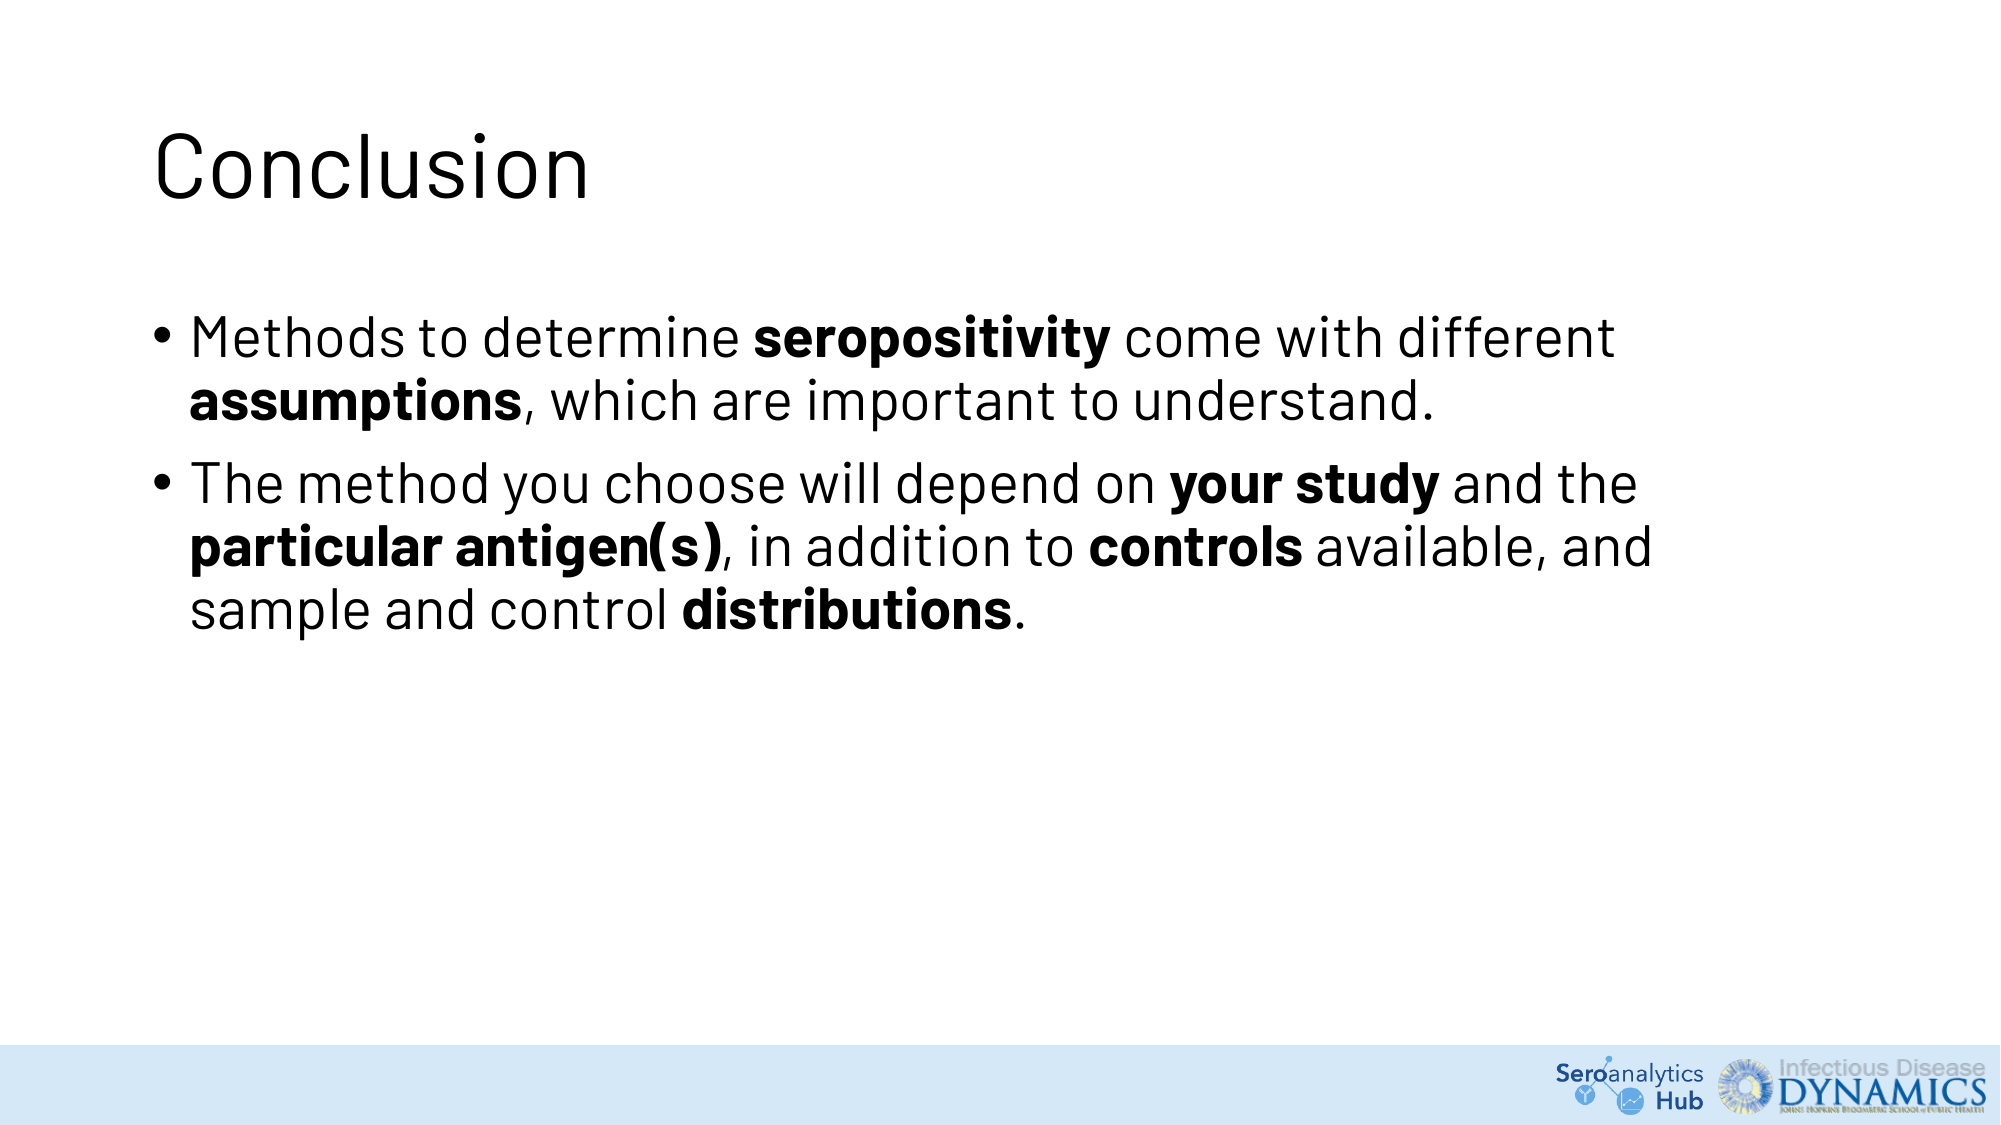

# Conclusion
Methods to determine seropositivity come with different assumptions, which are important to understand.
The method you choose will depend on your study and the particular antigen(s), in addition to controls available, and sample and control distributions.